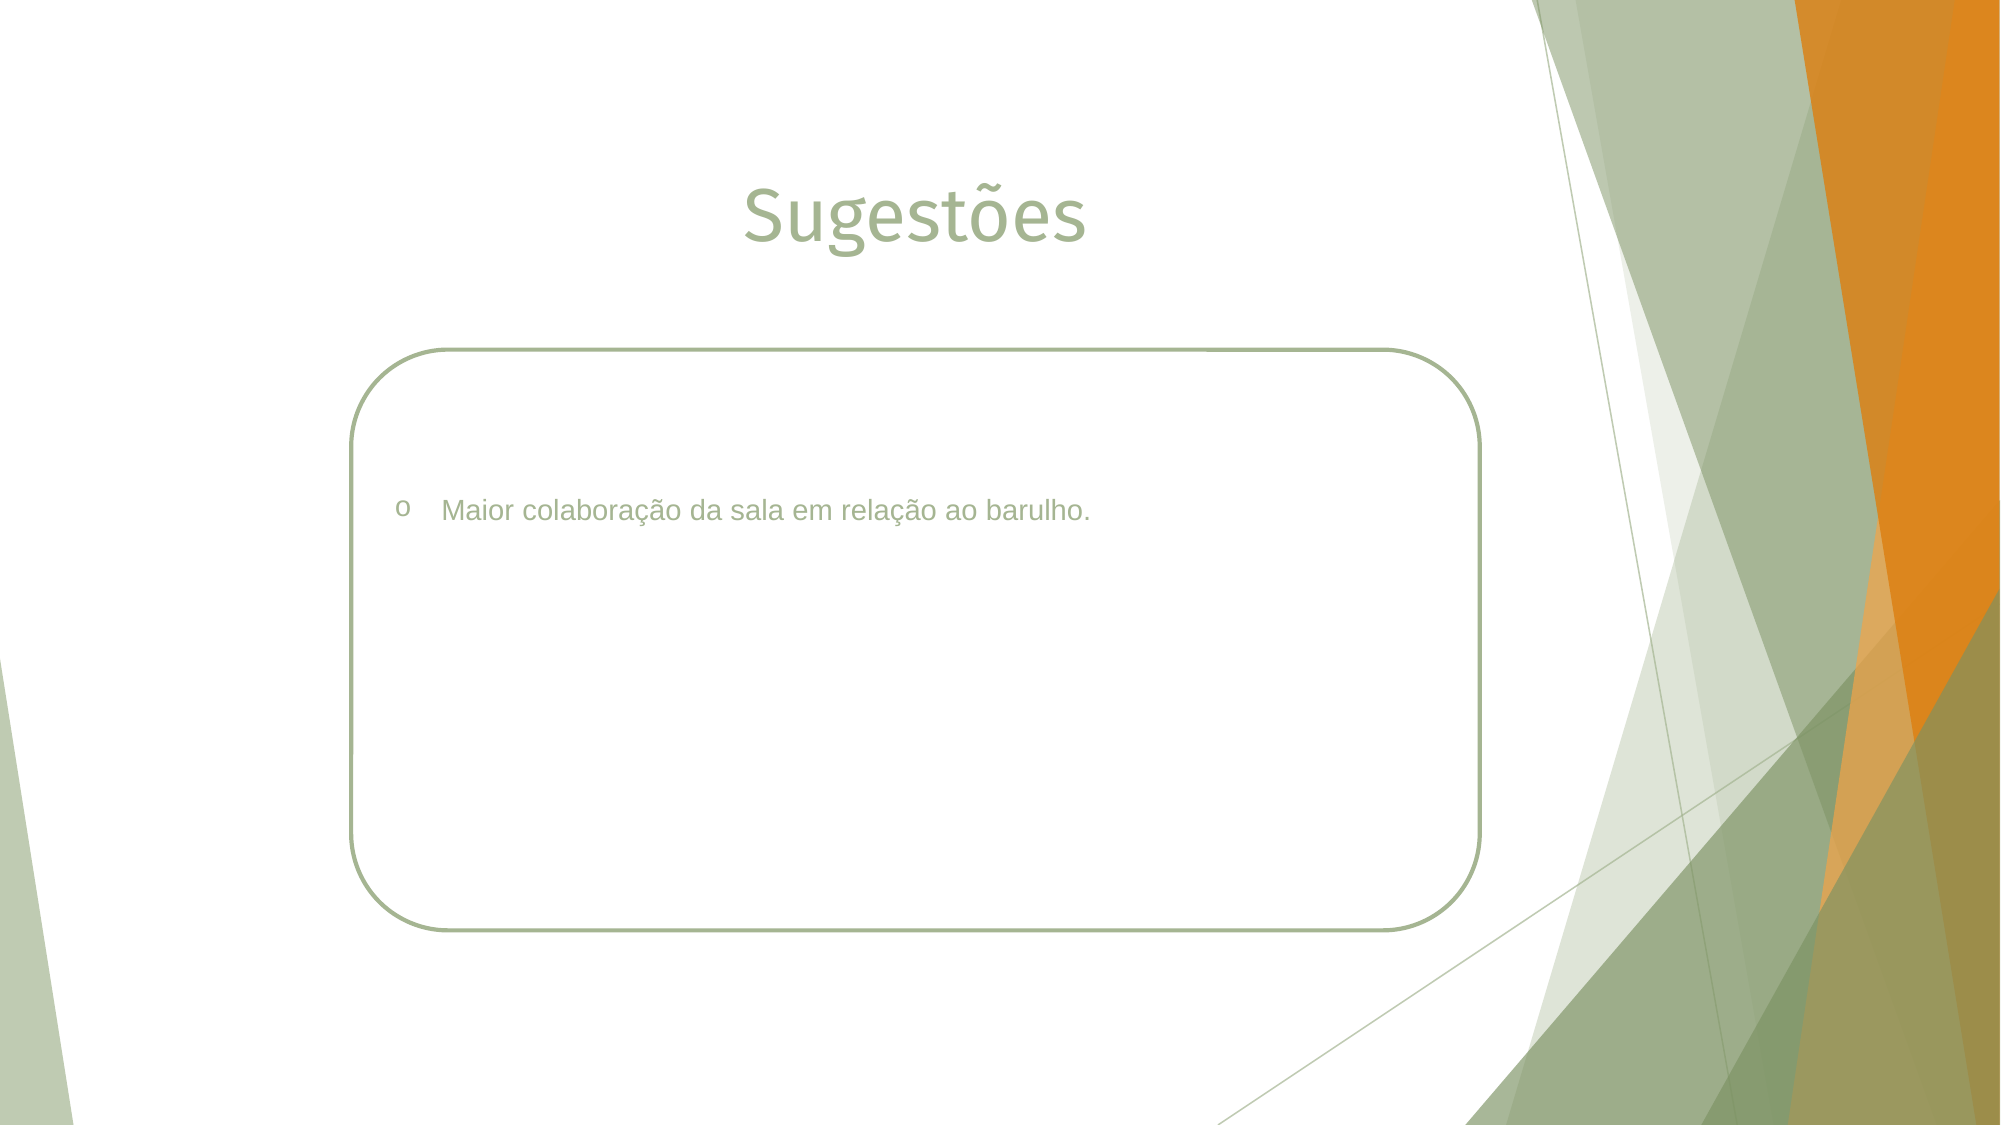

# Sugestões
Maior colaboração da sala em relação ao barulho.